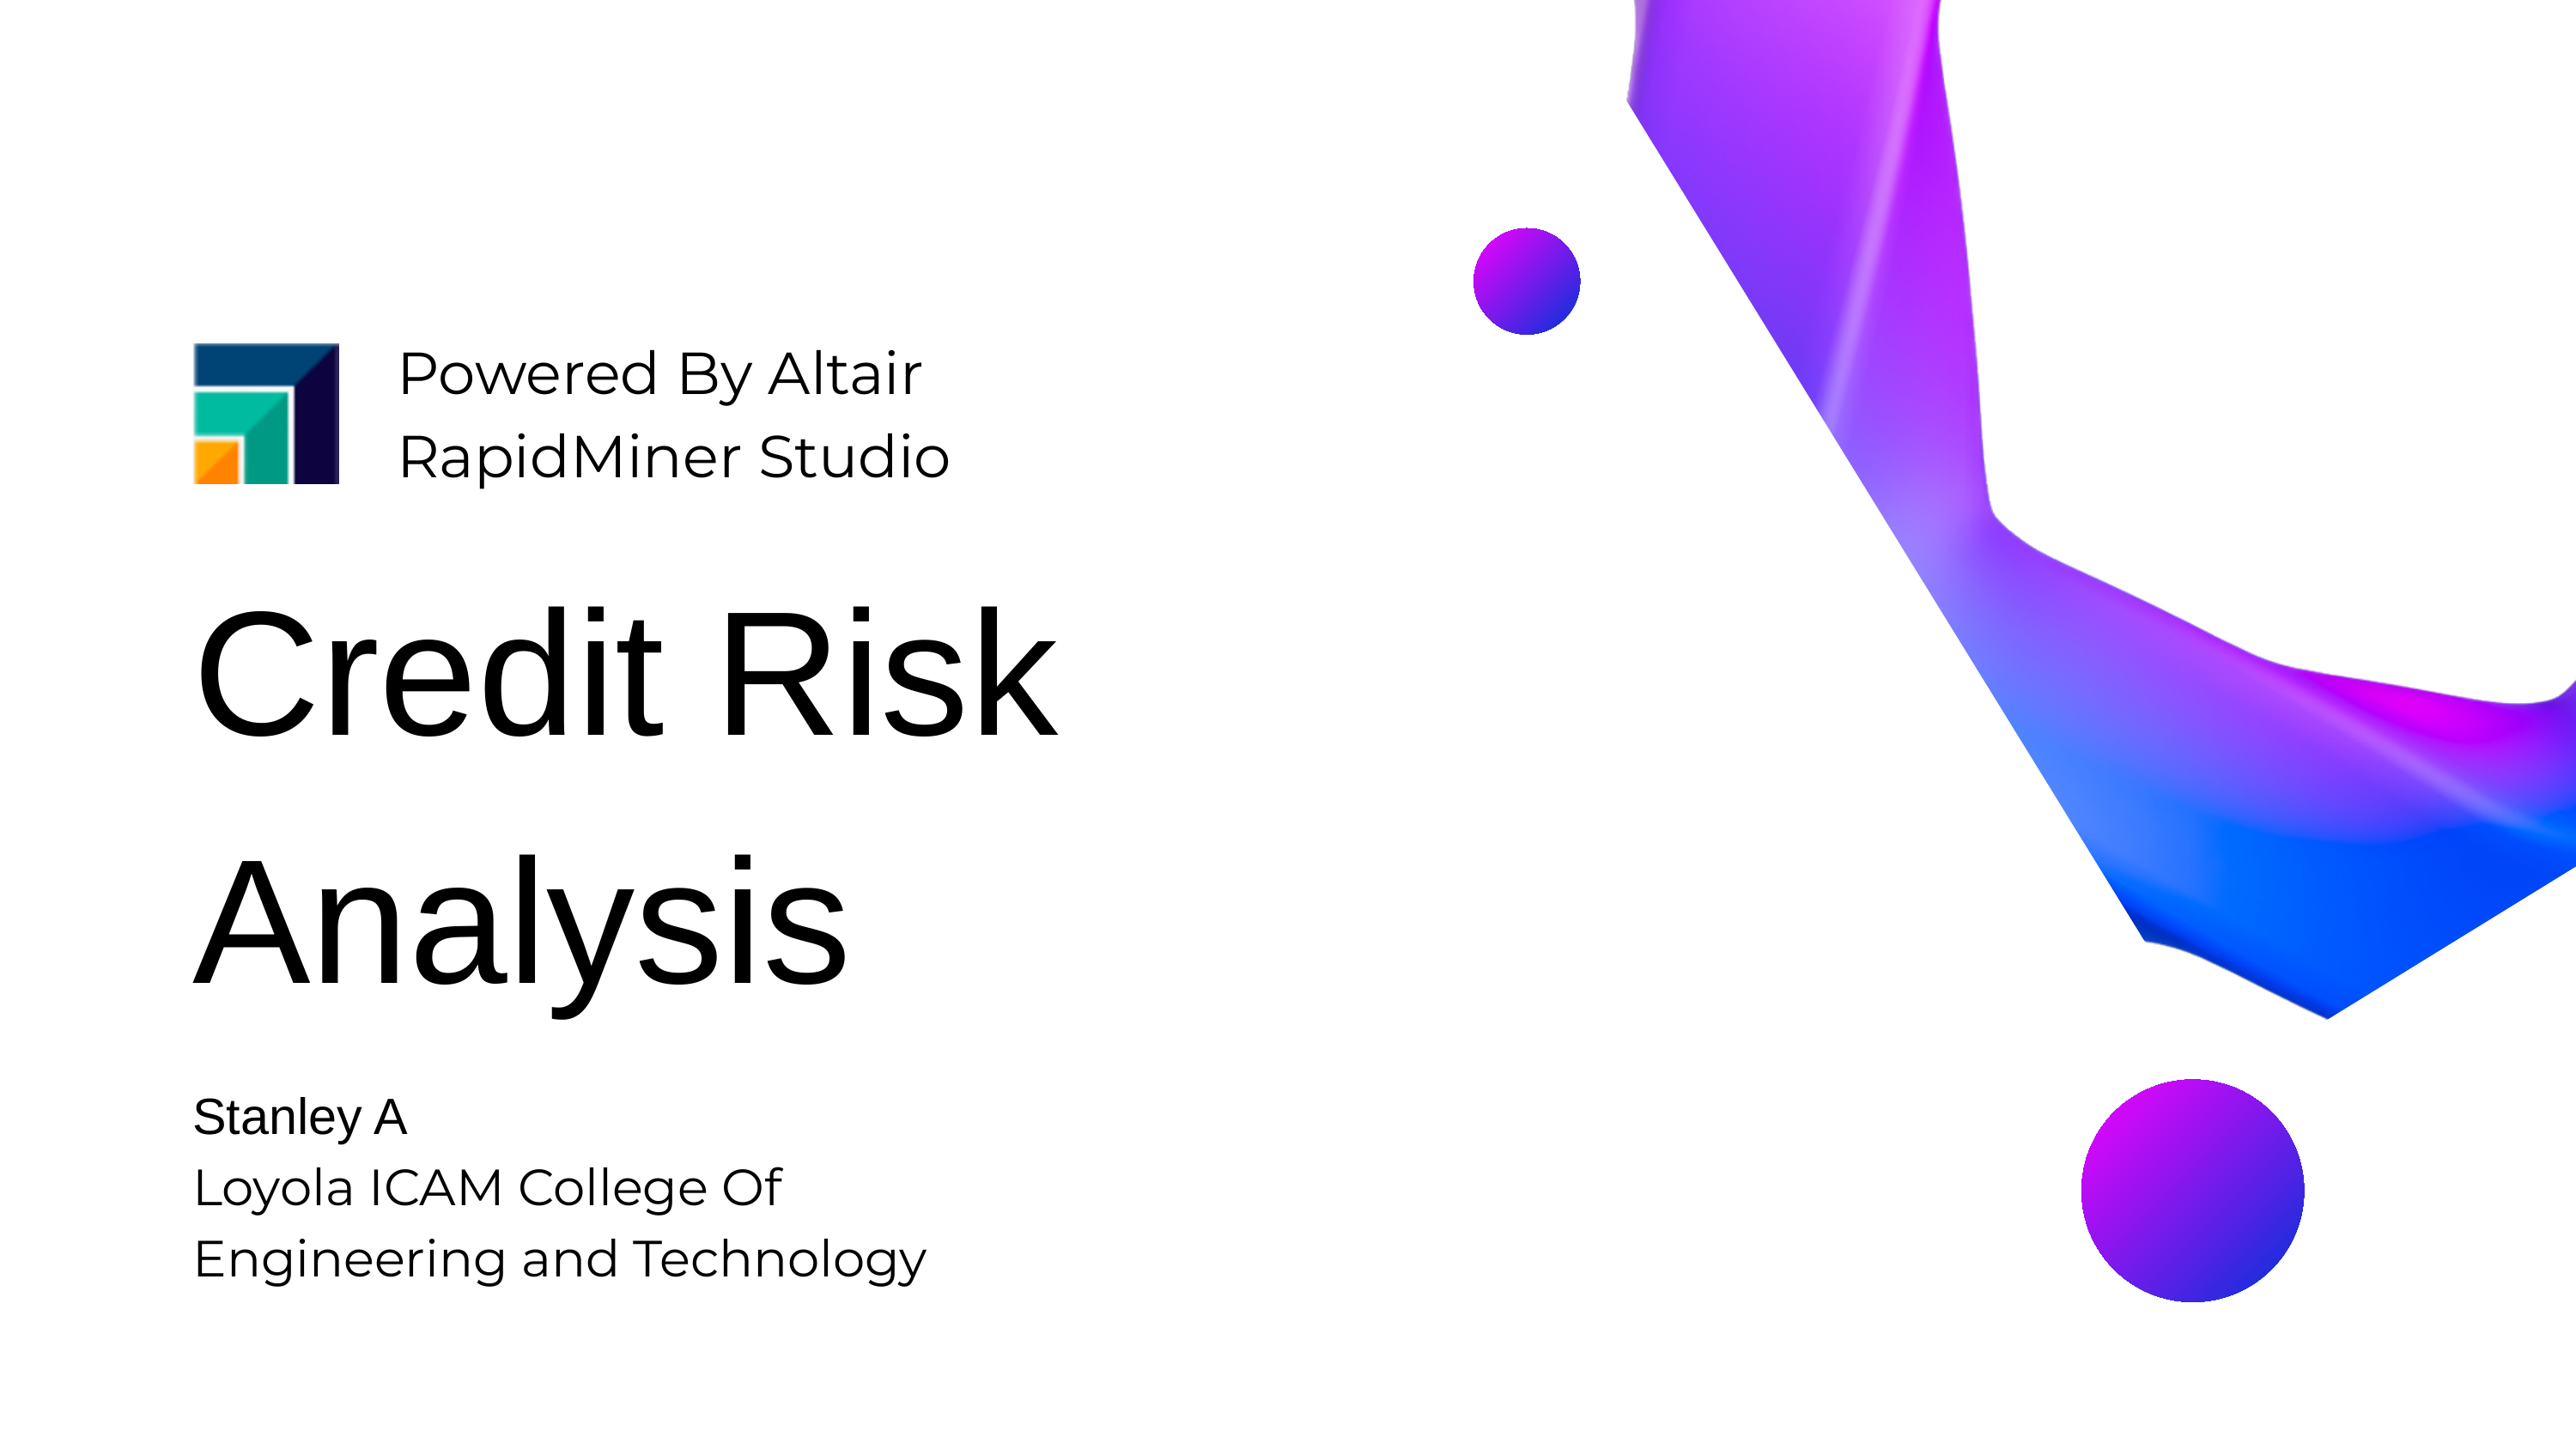

Powered By Altair
RapidMiner Studio

Credit Risk
Analysis
Stanley A
Loyola ICAM College Of Engineering and Technology